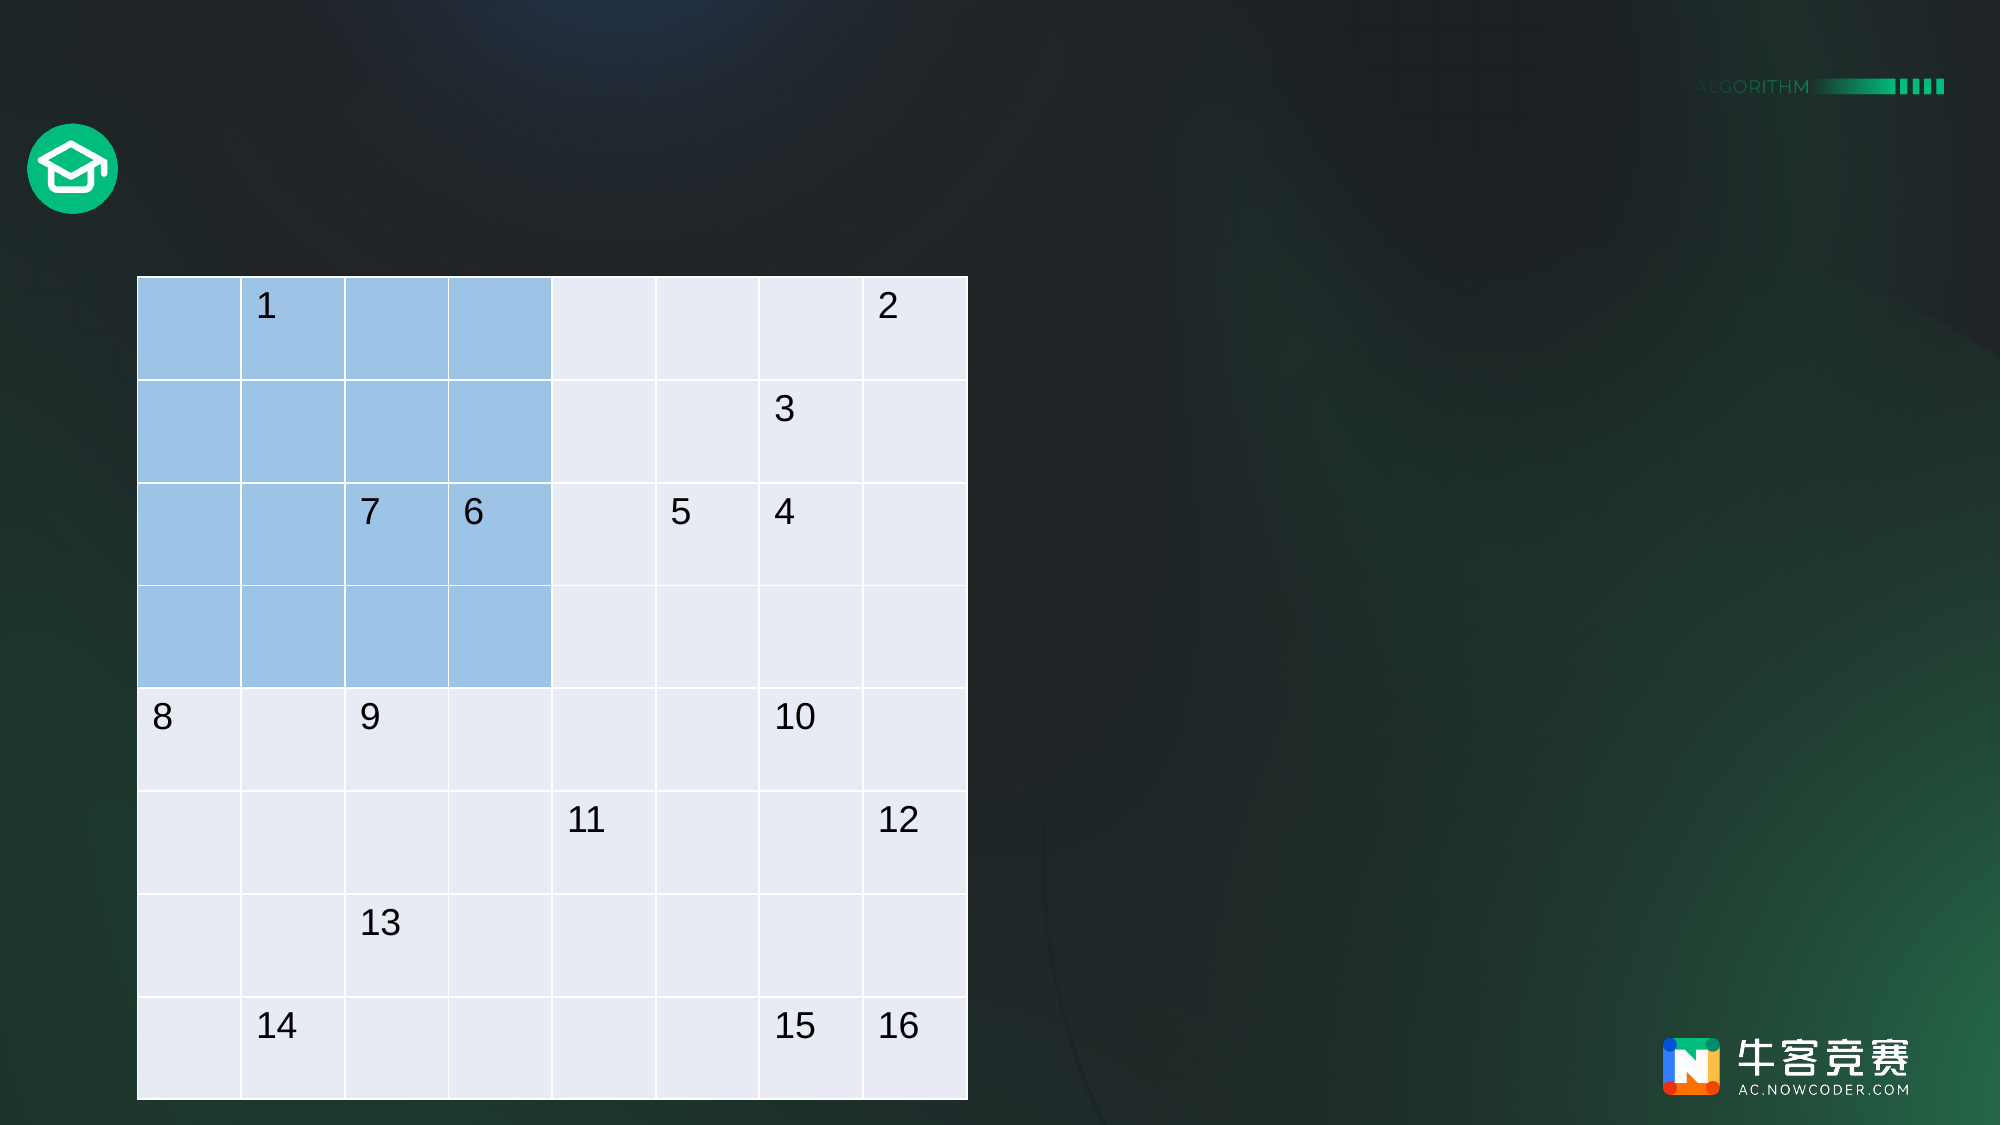

#
|  | 1 |  |  |  |  |  | 2 |
| --- | --- | --- | --- | --- | --- | --- | --- |
|  |  |  |  |  |  | 3 |  |
|  |  | 7 | 6 |  | 5 | 4 |  |
|  |  |  |  |  |  |  |  |
| 8 |  | 9 |  |  |  | 10 |  |
|  |  |  |  | 11 |  |  | 12 |
|  |  | 13 |  |  |  |  |  |
|  | 14 |  |  |  |  | 15 | 16 |